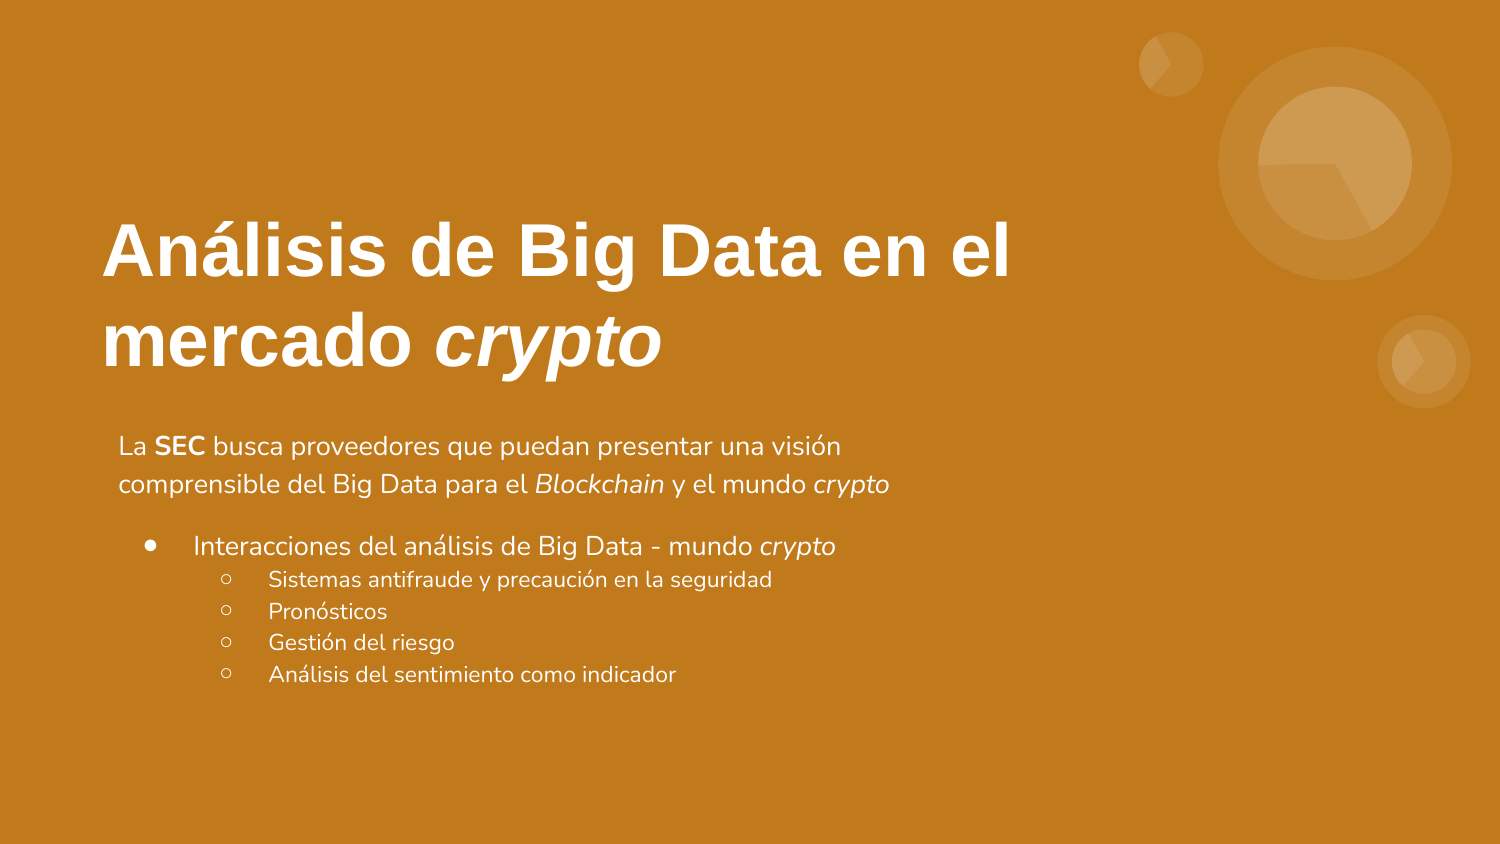

# Análisis de Big Data en el mercado crypto
La SEC busca proveedores que puedan presentar una visión comprensible del Big Data para el Blockchain y el mundo crypto
Interacciones del análisis de Big Data - mundo crypto
Sistemas antifraude y precaución en la seguridad
Pronósticos
Gestión del riesgo
Análisis del sentimiento como indicador